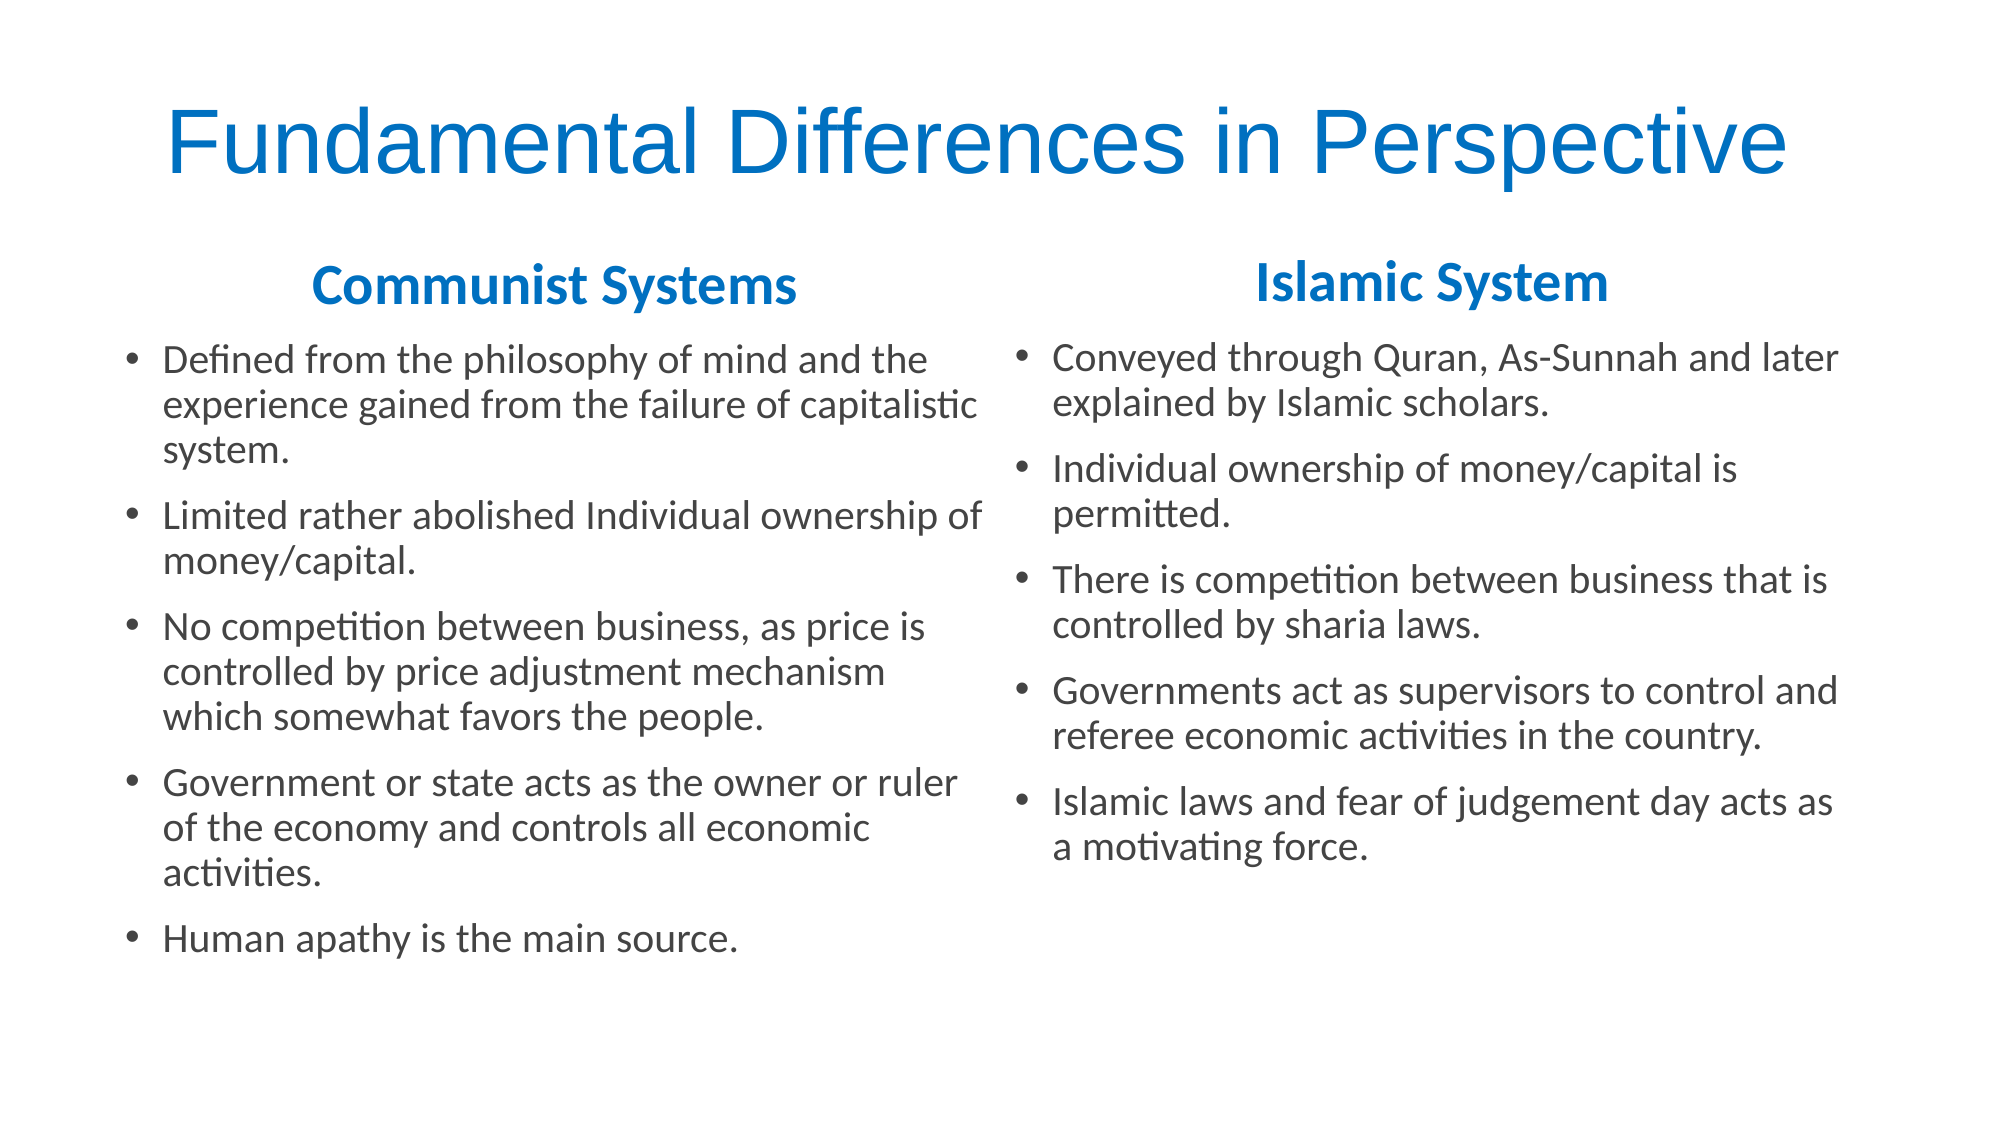

# Fundamental Differences in Perspective
Islamic System
Conveyed through Quran, As-Sunnah and later explained by Islamic scholars.
Individual ownership of money/capital is permitted.
There is competition between business that is controlled by sharia laws.
Governments act as supervisors to control and referee economic activities in the country.
Islamic laws and fear of judgement day acts as a motivating force.
Communist Systems
Defined from the philosophy of mind and the experience gained from the failure of capitalistic system.
Limited rather abolished Individual ownership of money/capital.
No competition between business, as price is controlled by price adjustment mechanism which somewhat favors the people.
Government or state acts as the owner or ruler of the economy and controls all economic activities.
Human apathy is the main source.